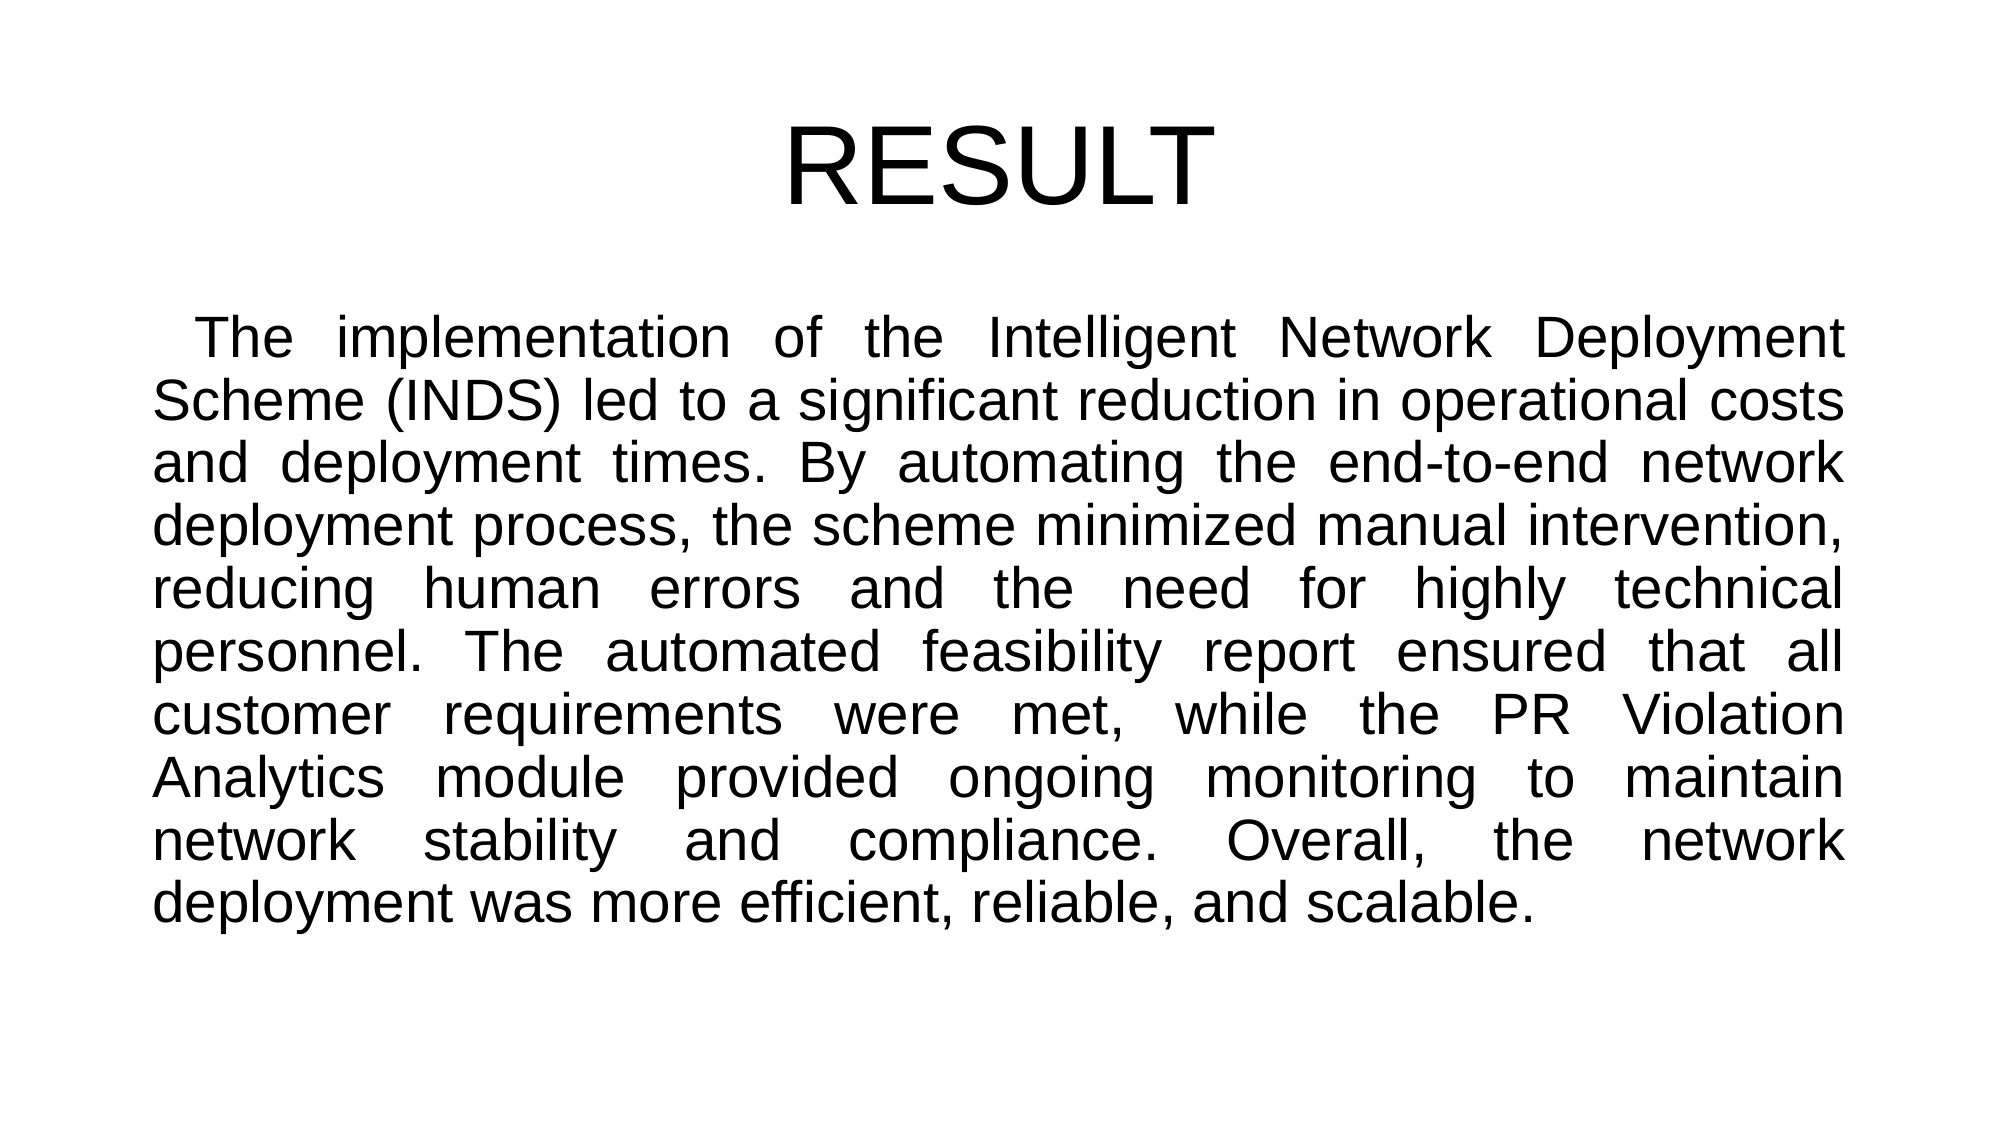

# RESULT
 The implementation of the Intelligent Network Deployment Scheme (INDS) led to a significant reduction in operational costs and deployment times. By automating the end-to-end network deployment process, the scheme minimized manual intervention, reducing human errors and the need for highly technical personnel. The automated feasibility report ensured that all customer requirements were met, while the PR Violation Analytics module provided ongoing monitoring to maintain network stability and compliance. Overall, the network deployment was more efficient, reliable, and scalable.